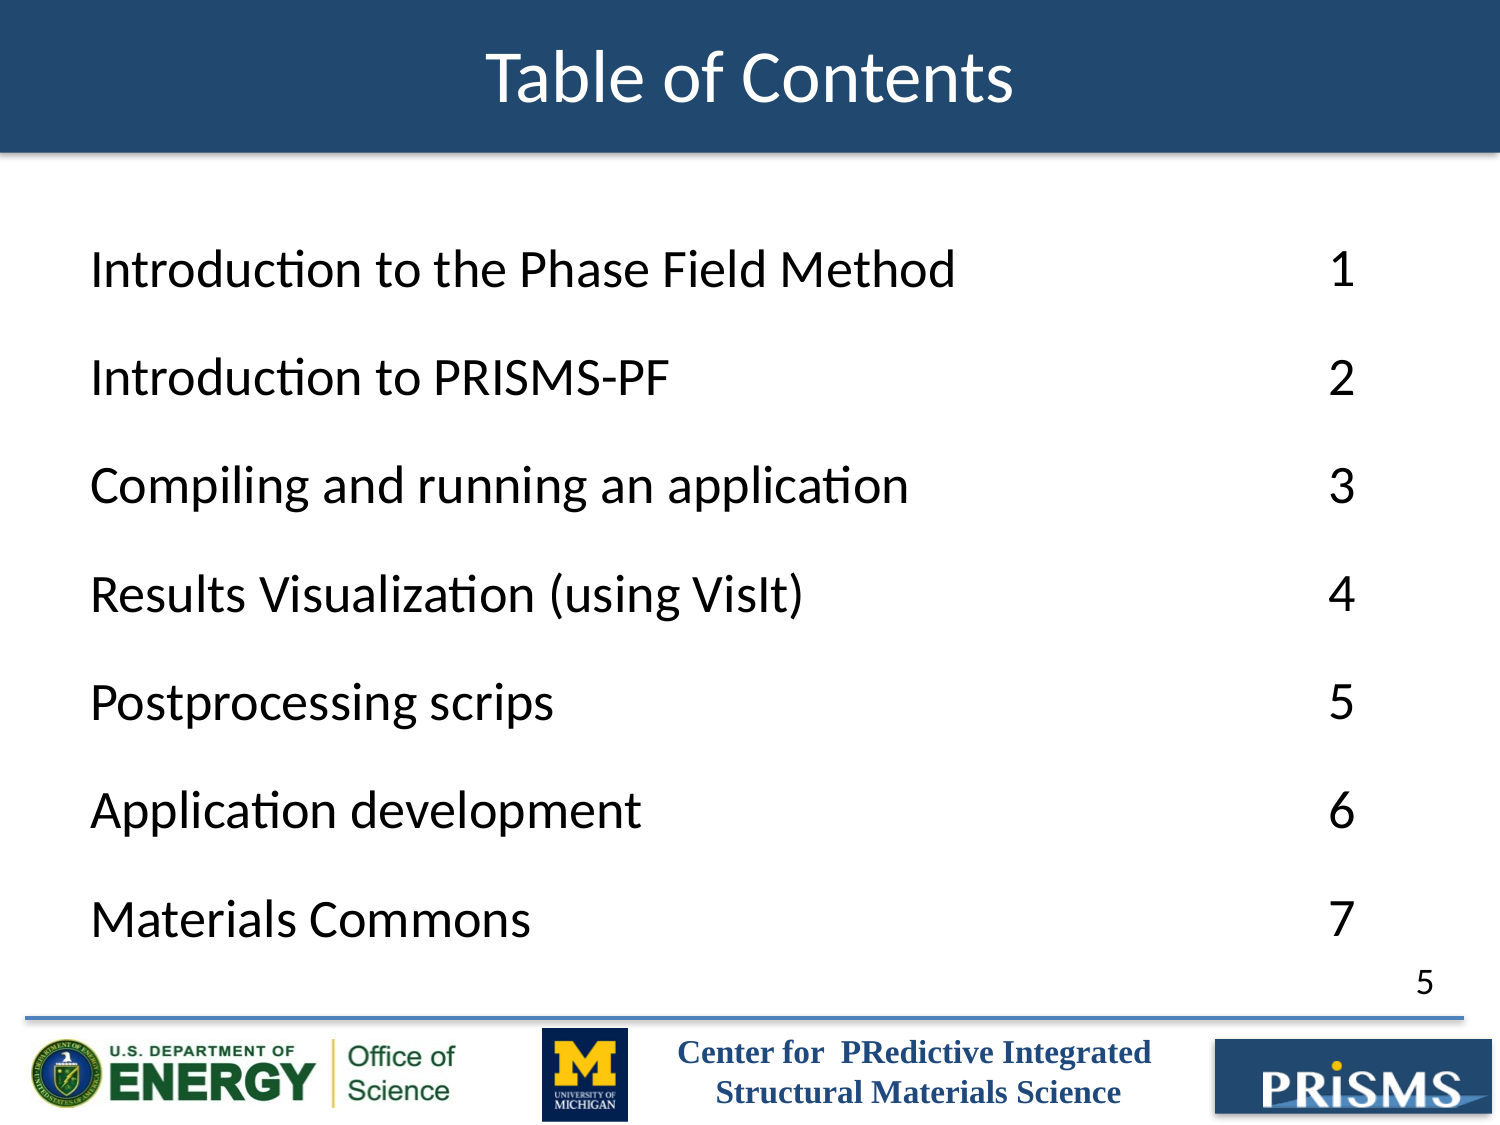

# Table of Contents
1
2
3
4
5
6
7
Introduction to the Phase Field Method
Introduction to PRISMS-PF
Compiling and running an application
Results Visualization (using VisIt)
Postprocessing scrips
Application development
Materials Commons
5